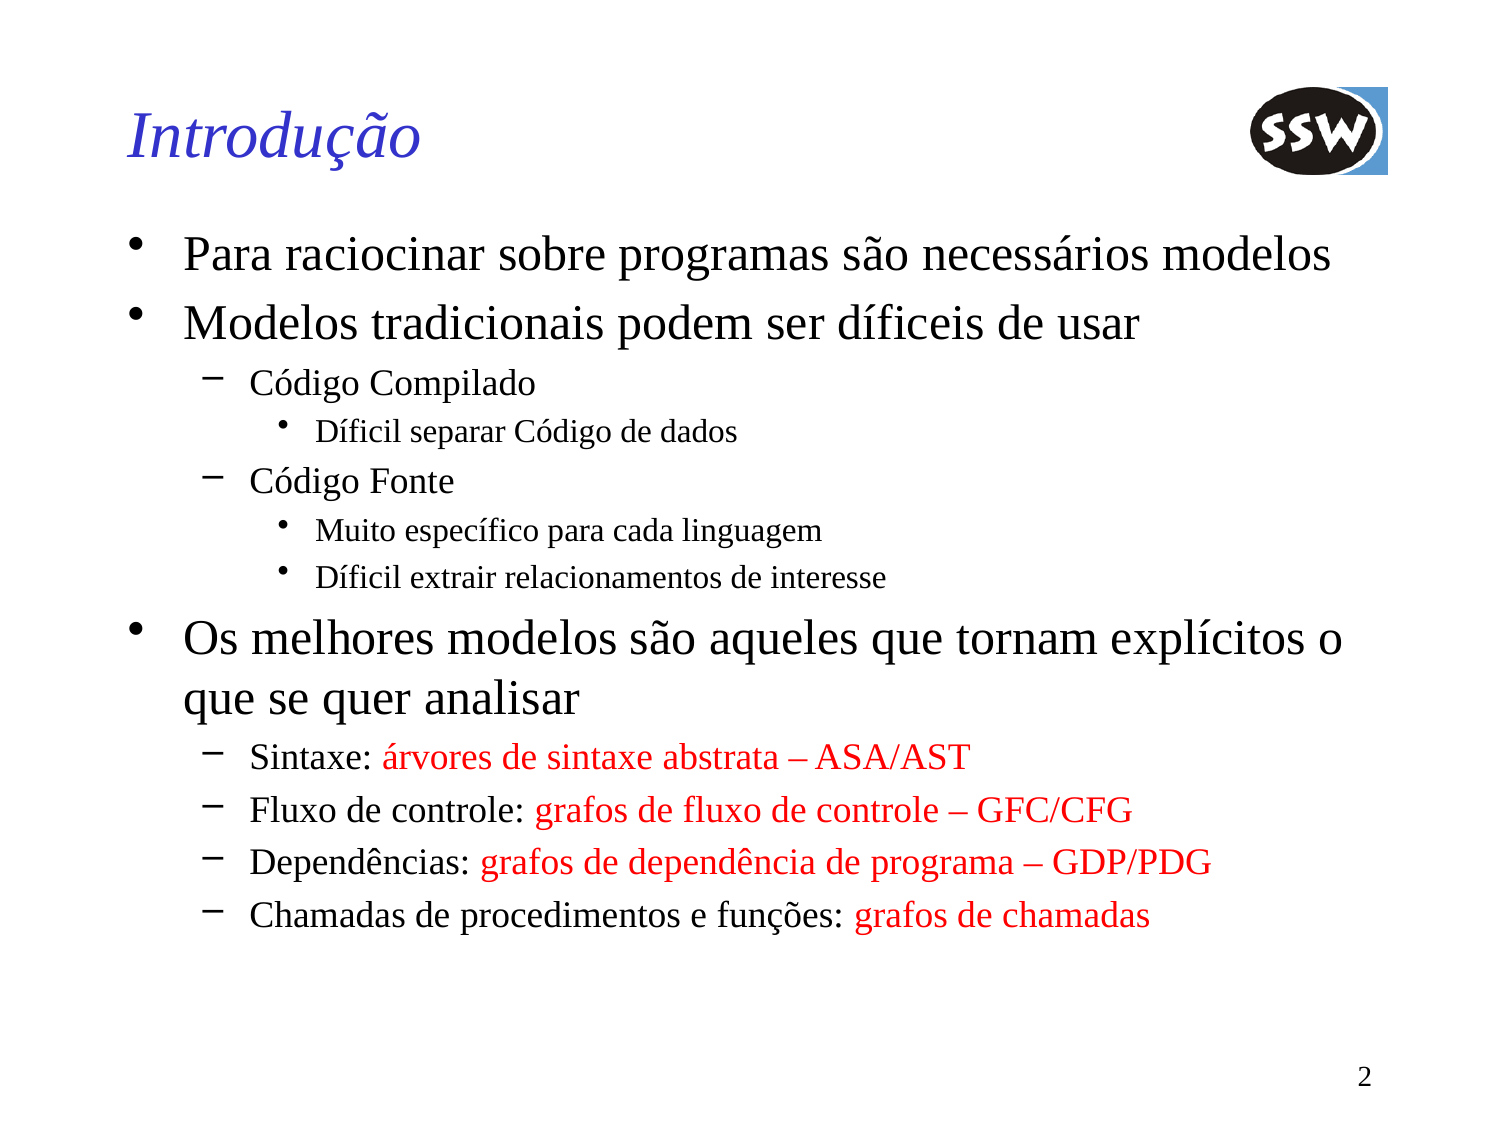

# Introdução
Para raciocinar sobre programas são necessários modelos
Modelos tradicionais podem ser díficeis de usar
Código Compilado
Díficil separar Código de dados
Código Fonte
Muito específico para cada linguagem
Díficil extrair relacionamentos de interesse
Os melhores modelos são aqueles que tornam explícitos o que se quer analisar
Sintaxe: árvores de sintaxe abstrata – ASA/AST
Fluxo de controle: grafos de fluxo de controle – GFC/CFG
Dependências: grafos de dependência de programa – GDP/PDG
Chamadas de procedimentos e funções: grafos de chamadas

2